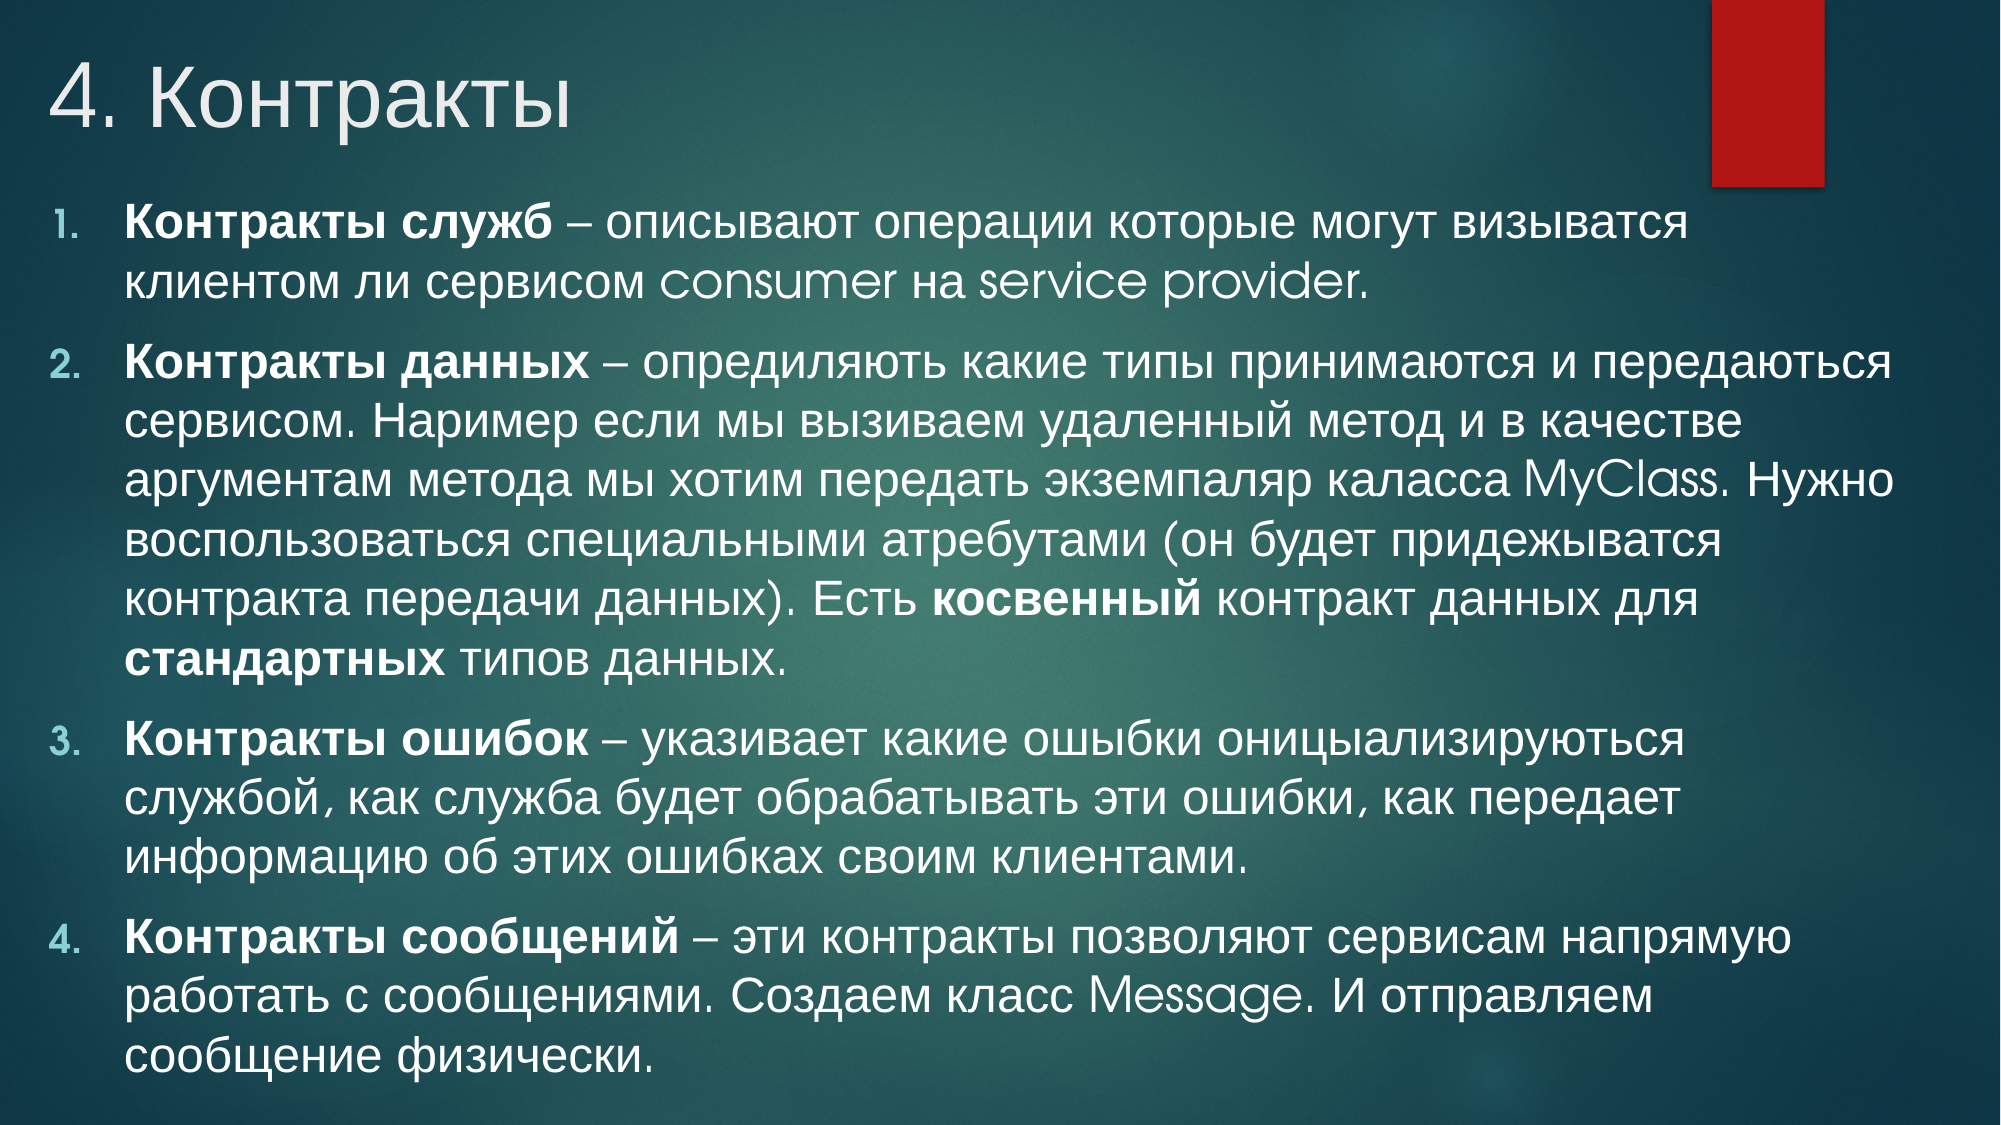

# 4. Контракты
Контракты служб – описывают операции которые могут визыватся клиентом ли сервисом consumer на service provider.
Контракты данных – опредиляють какие типы принимаются и передаються сервисом. Наример если мы вызиваем удаленный метод и в качестве аргументам метода мы хотим передать экземпаляр каласса MyClass. Нужно воспользоваться специальными атребутами (он будет придежыватся контракта передачи данных). Есть косвенный контракт данных для стандартных типов данных.
Контракты ошибок – указивает какие ошыбки оницыализируються службой, как служба будет обрабатывать эти ошибки, как передает информацию об этих ошибках своим клиентами.
Контракты сообщений – эти контракты позволяют сервисам напрямую работать с сообщениями. Создаем класс Message. И отправляем сообщение физически.